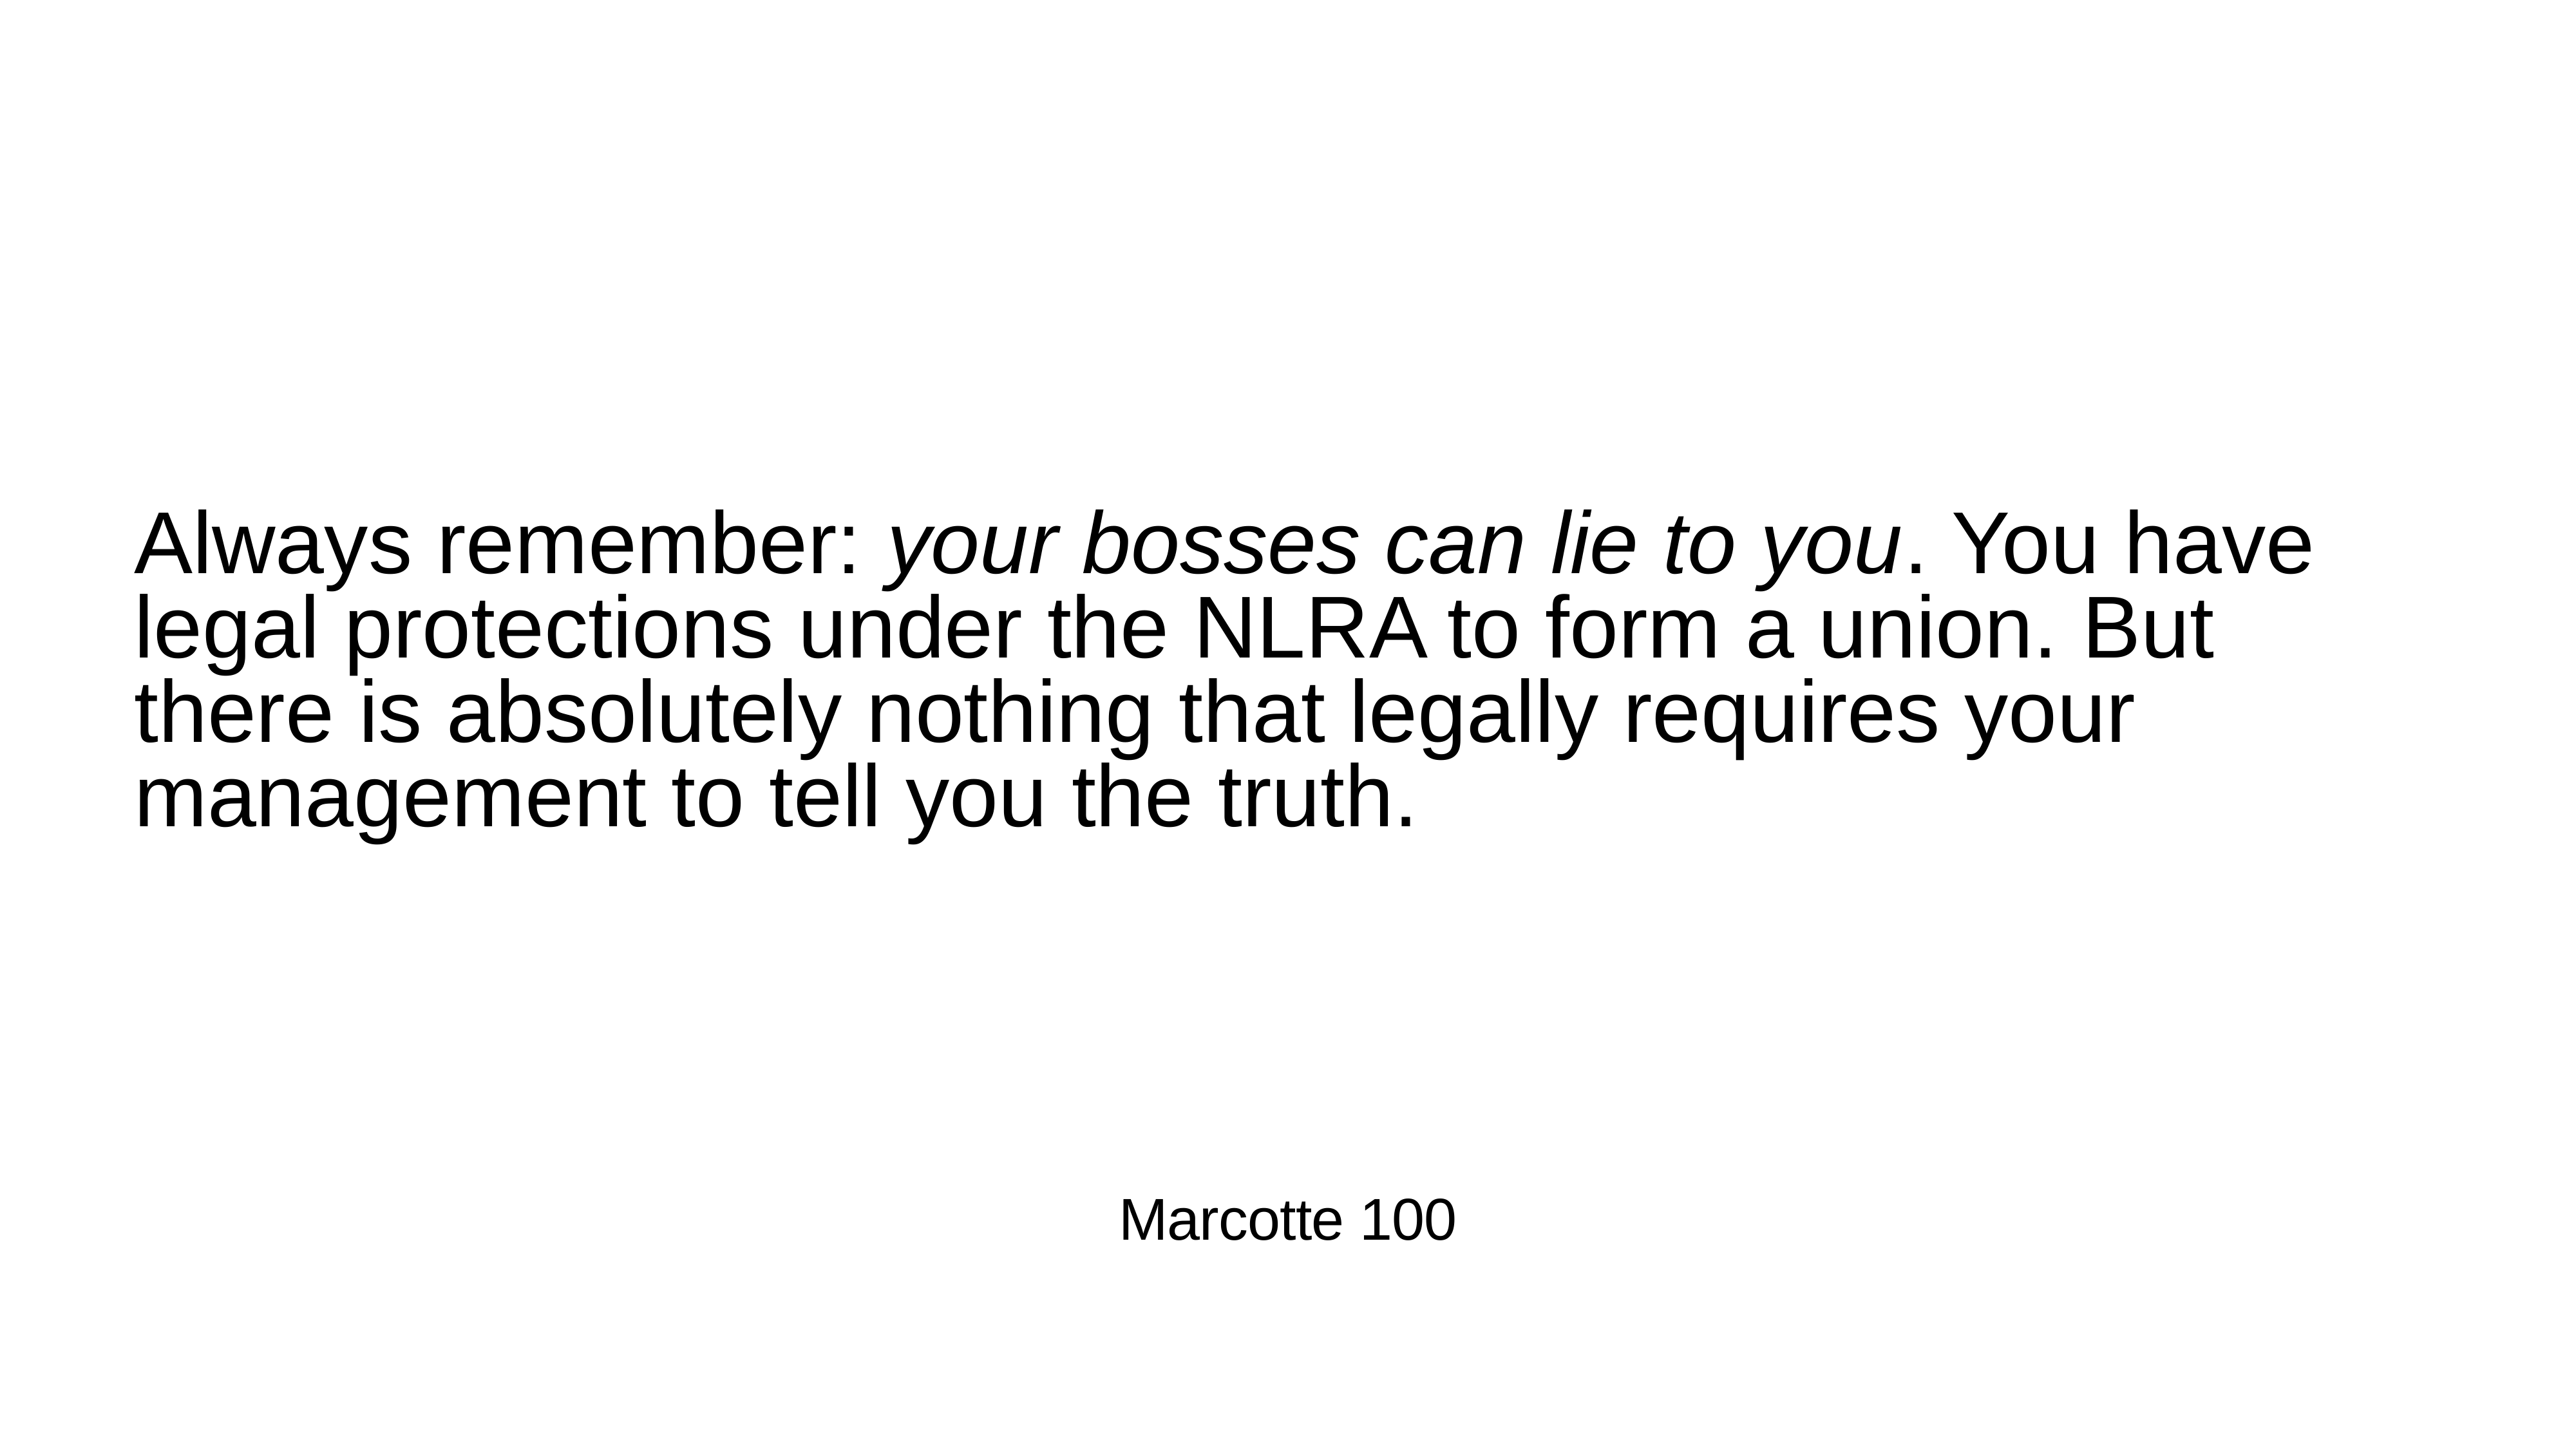

Always remember: your bosses can lie to you. You have legal protections under the NLRA to form a union. But there is absolutely nothing that legally requires your management to tell you the truth.
Marcotte 100